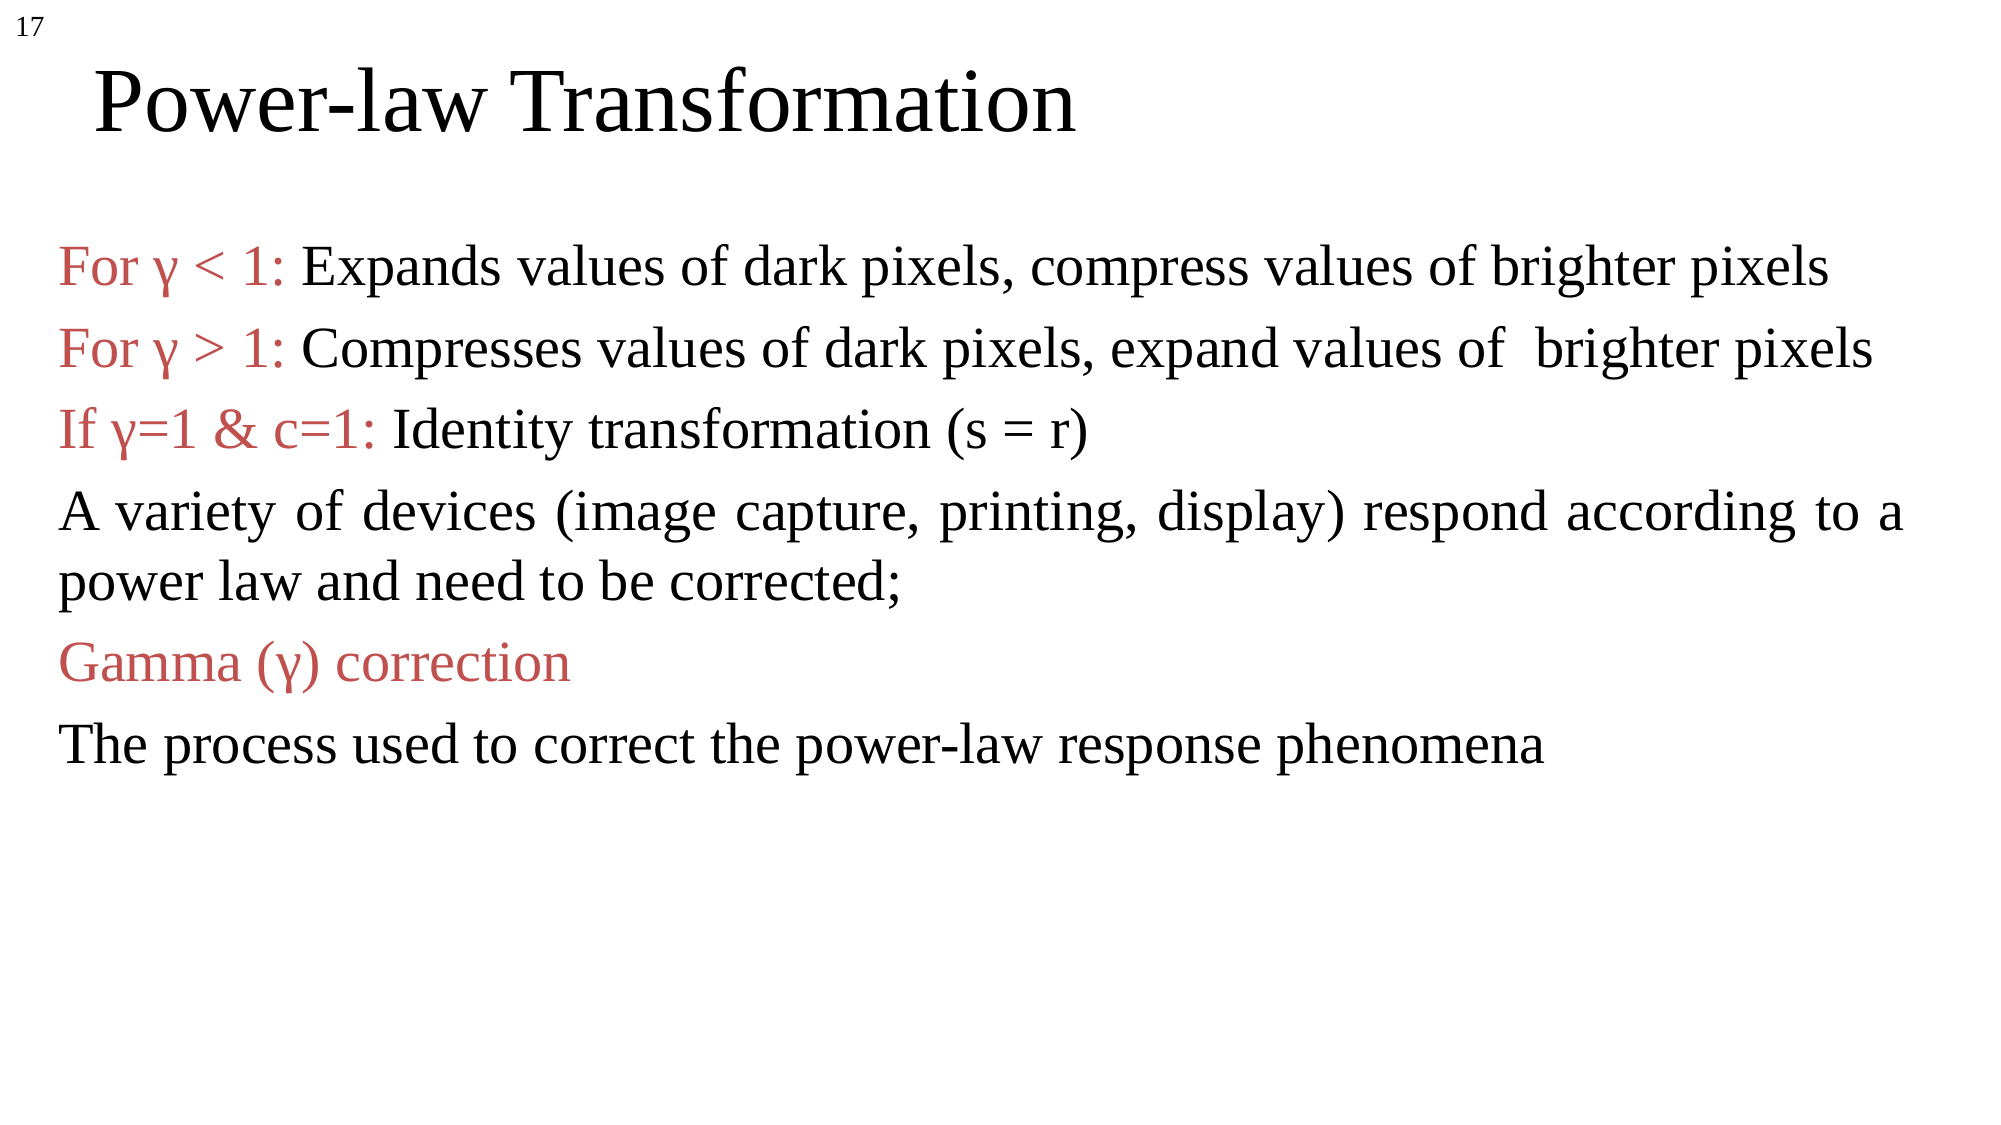

17
# Power-law Transformation
For γ < 1: Expands values of dark pixels, compress values of brighter pixels
For γ > 1: Compresses values of dark pixels, expand values of  brighter pixels
If γ=1 & c=1: Identity transformation (s = r)
A variety of devices (image capture, printing, display) respond according to a power law and need to be corrected;
Gamma (γ) correction
The process used to correct the power-law response phenomena